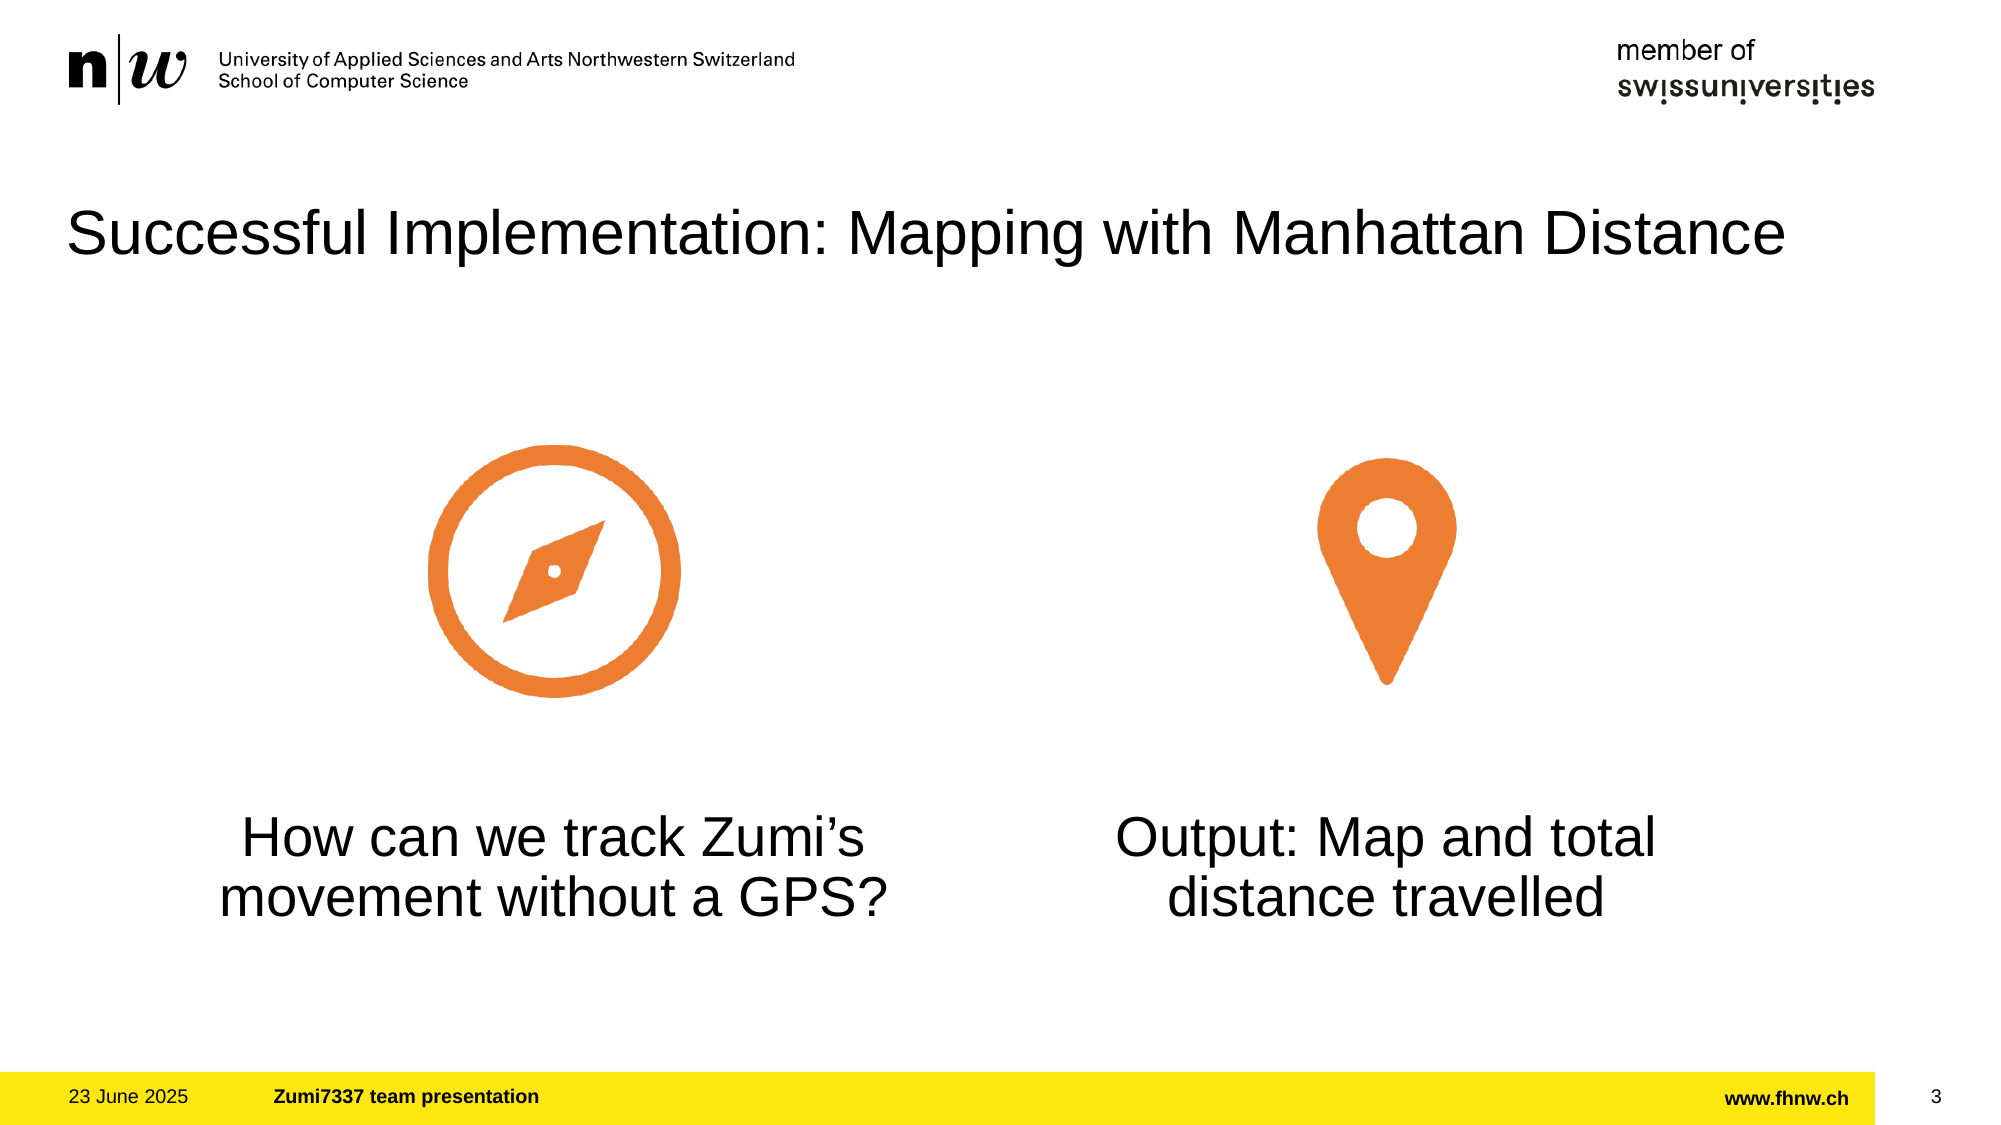

# Successful Implementation: Mapping with Manhattan Distance
How can we track Zumi’s movement without a GPS?
Output: Map and total distance travelled
23 June 2025
Zumi7337 team presentation
3